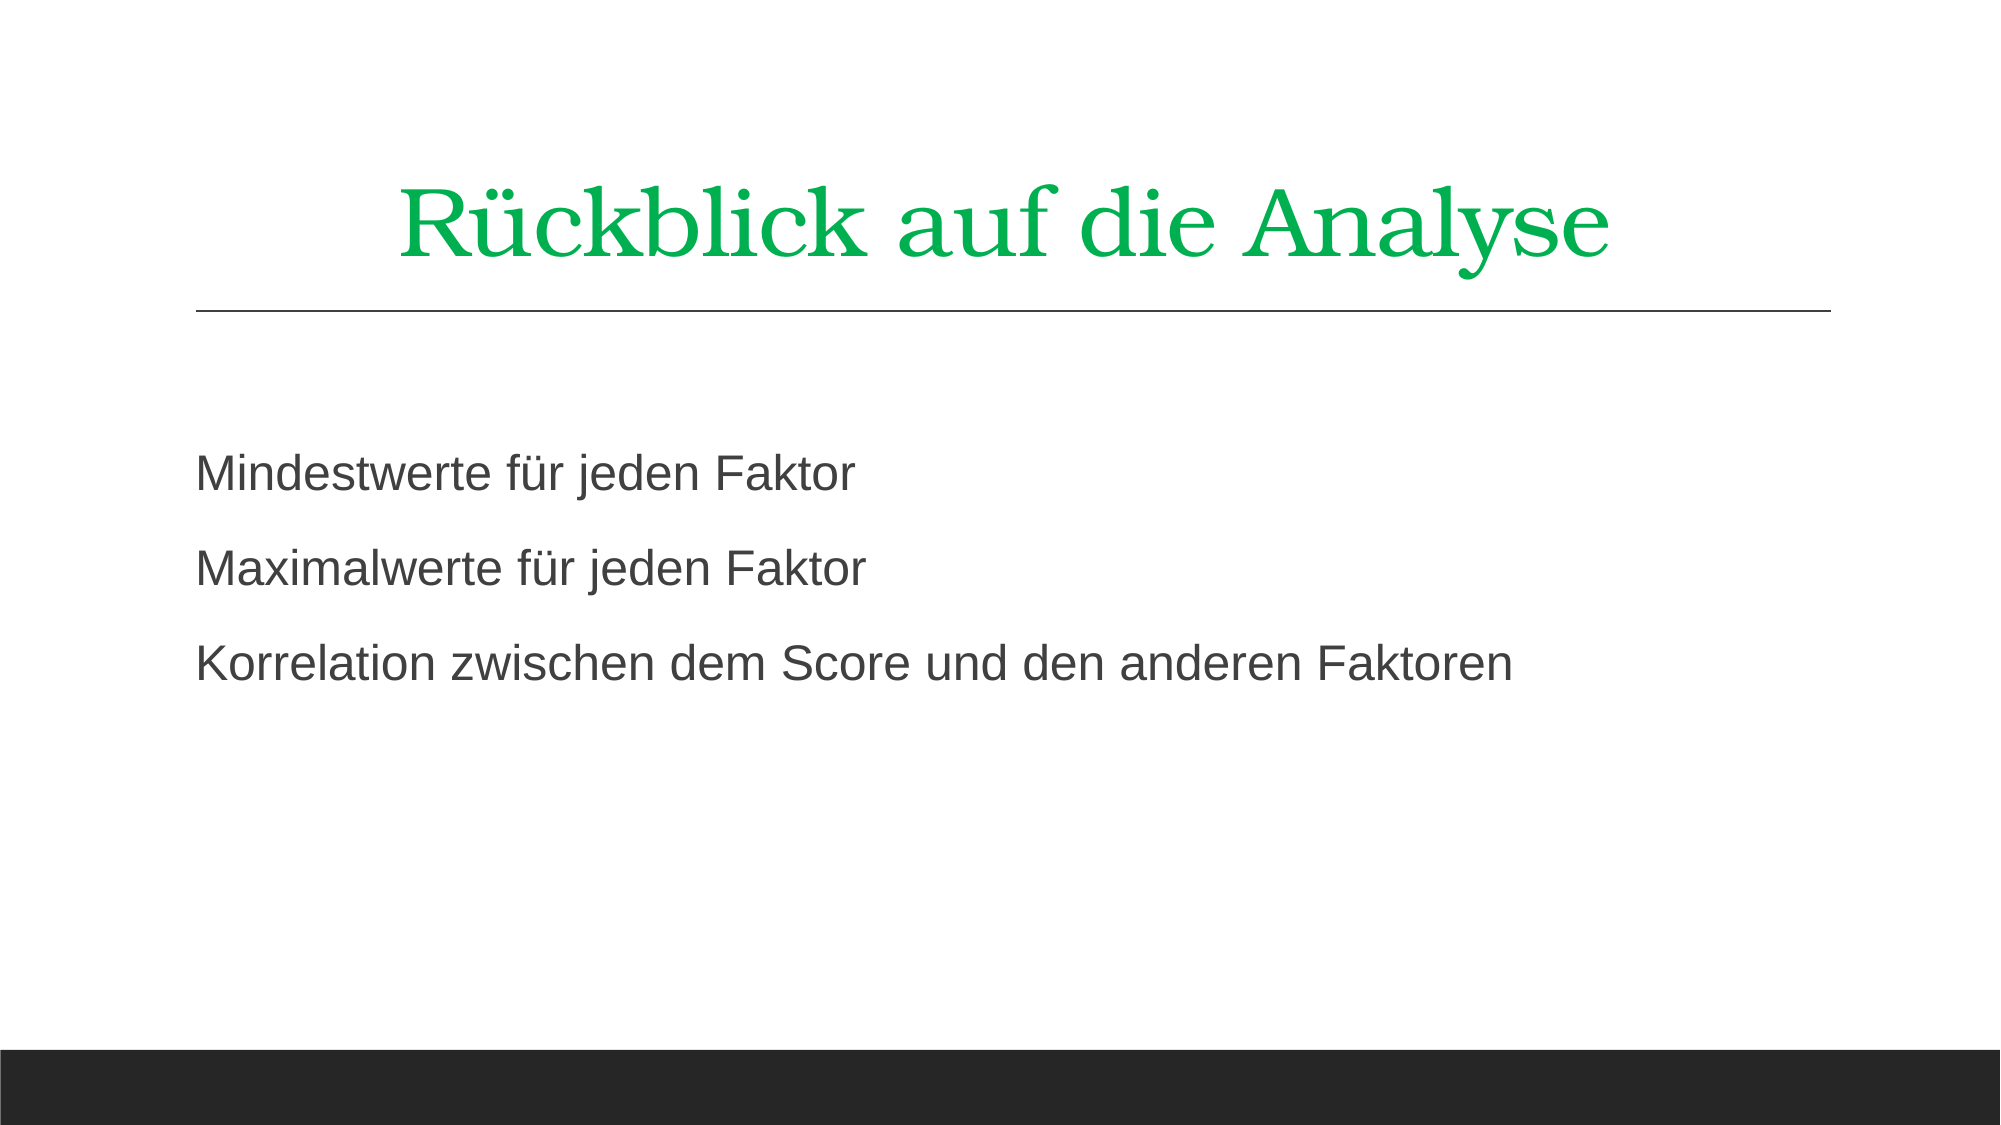

# Rückblick auf die Analyse

Mindestwerte für jeden Faktor
Maximalwerte für jeden Faktor
Korrelation zwischen dem Score und den anderen Faktoren